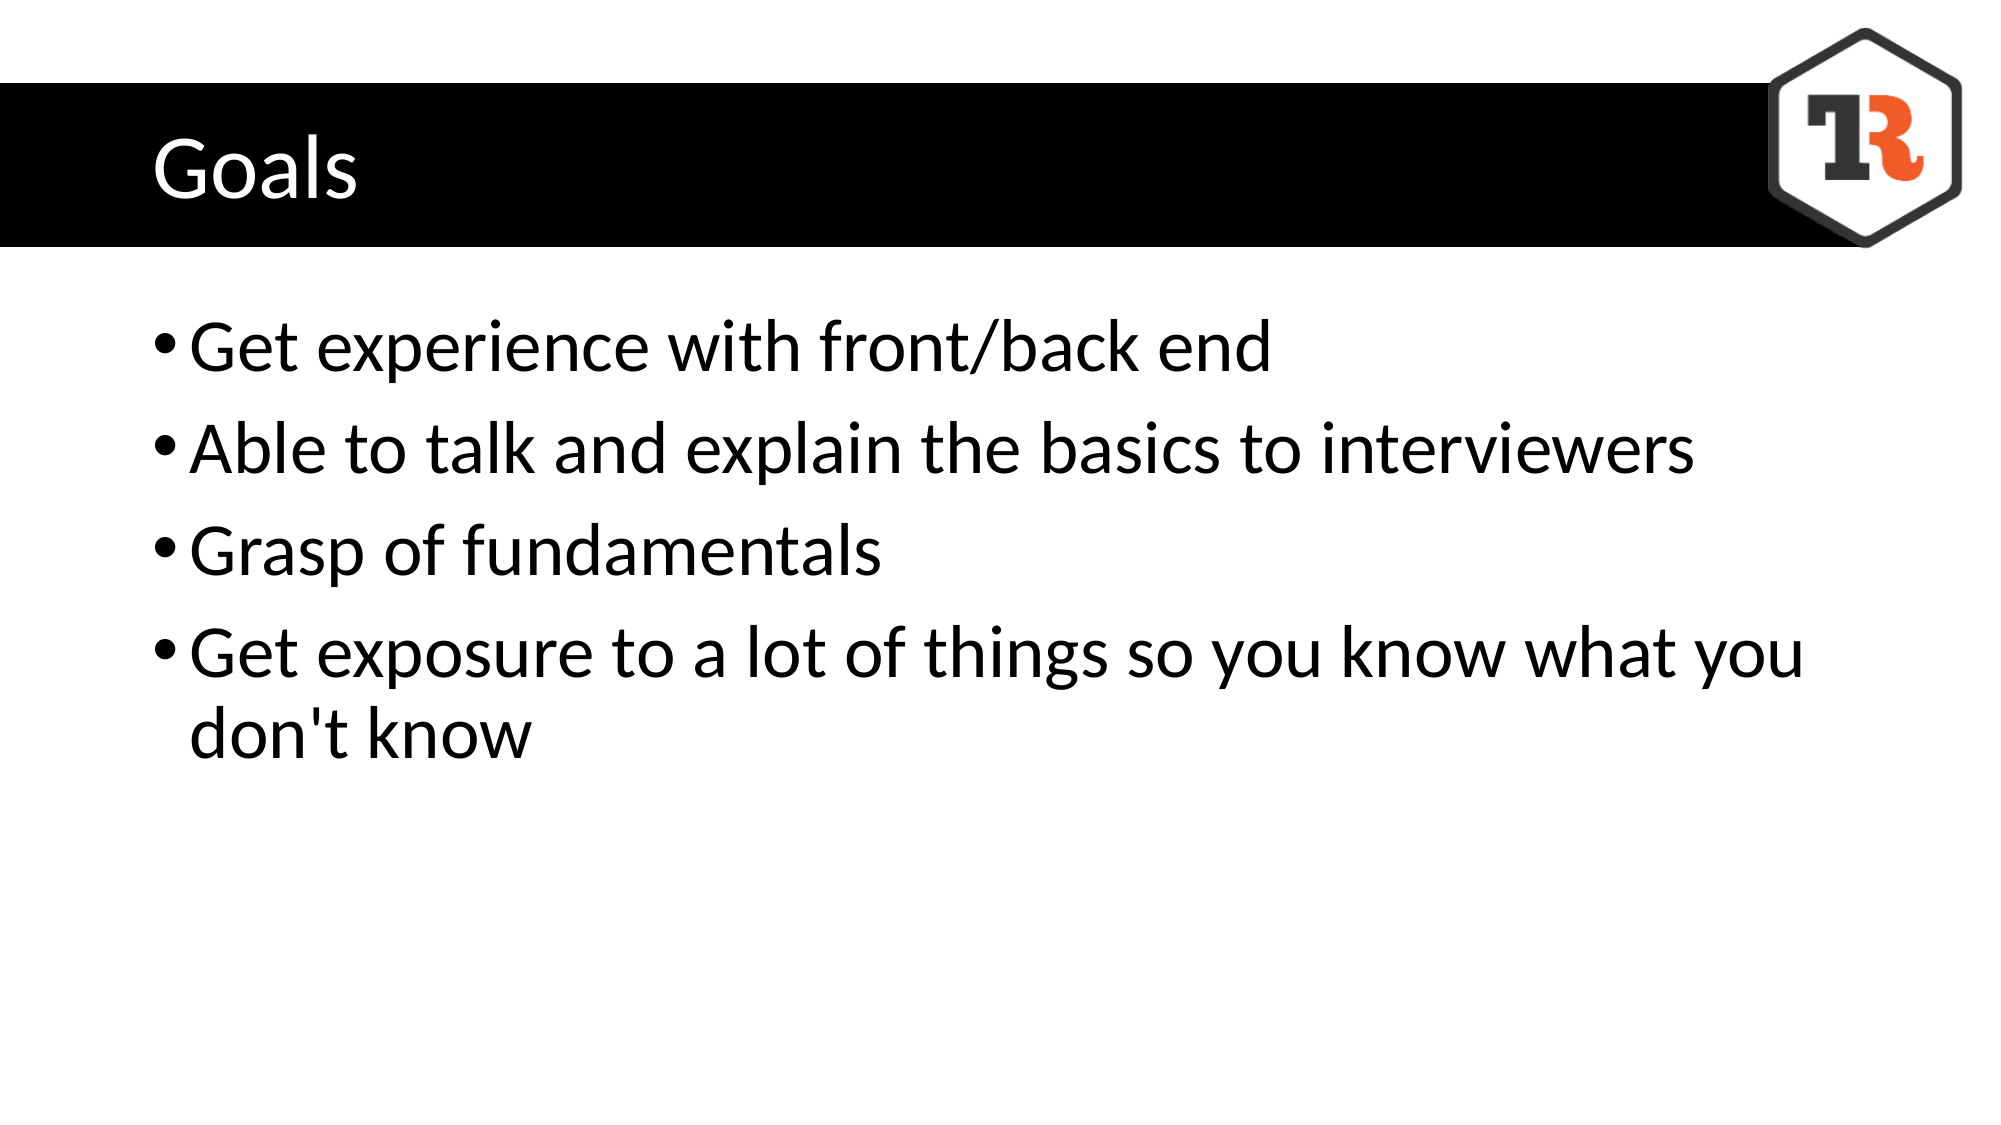

# Goals
Get experience with front/back end
Able to talk and explain the basics to interviewers
Grasp of fundamentals
Get exposure to a lot of things so you know what you don't know